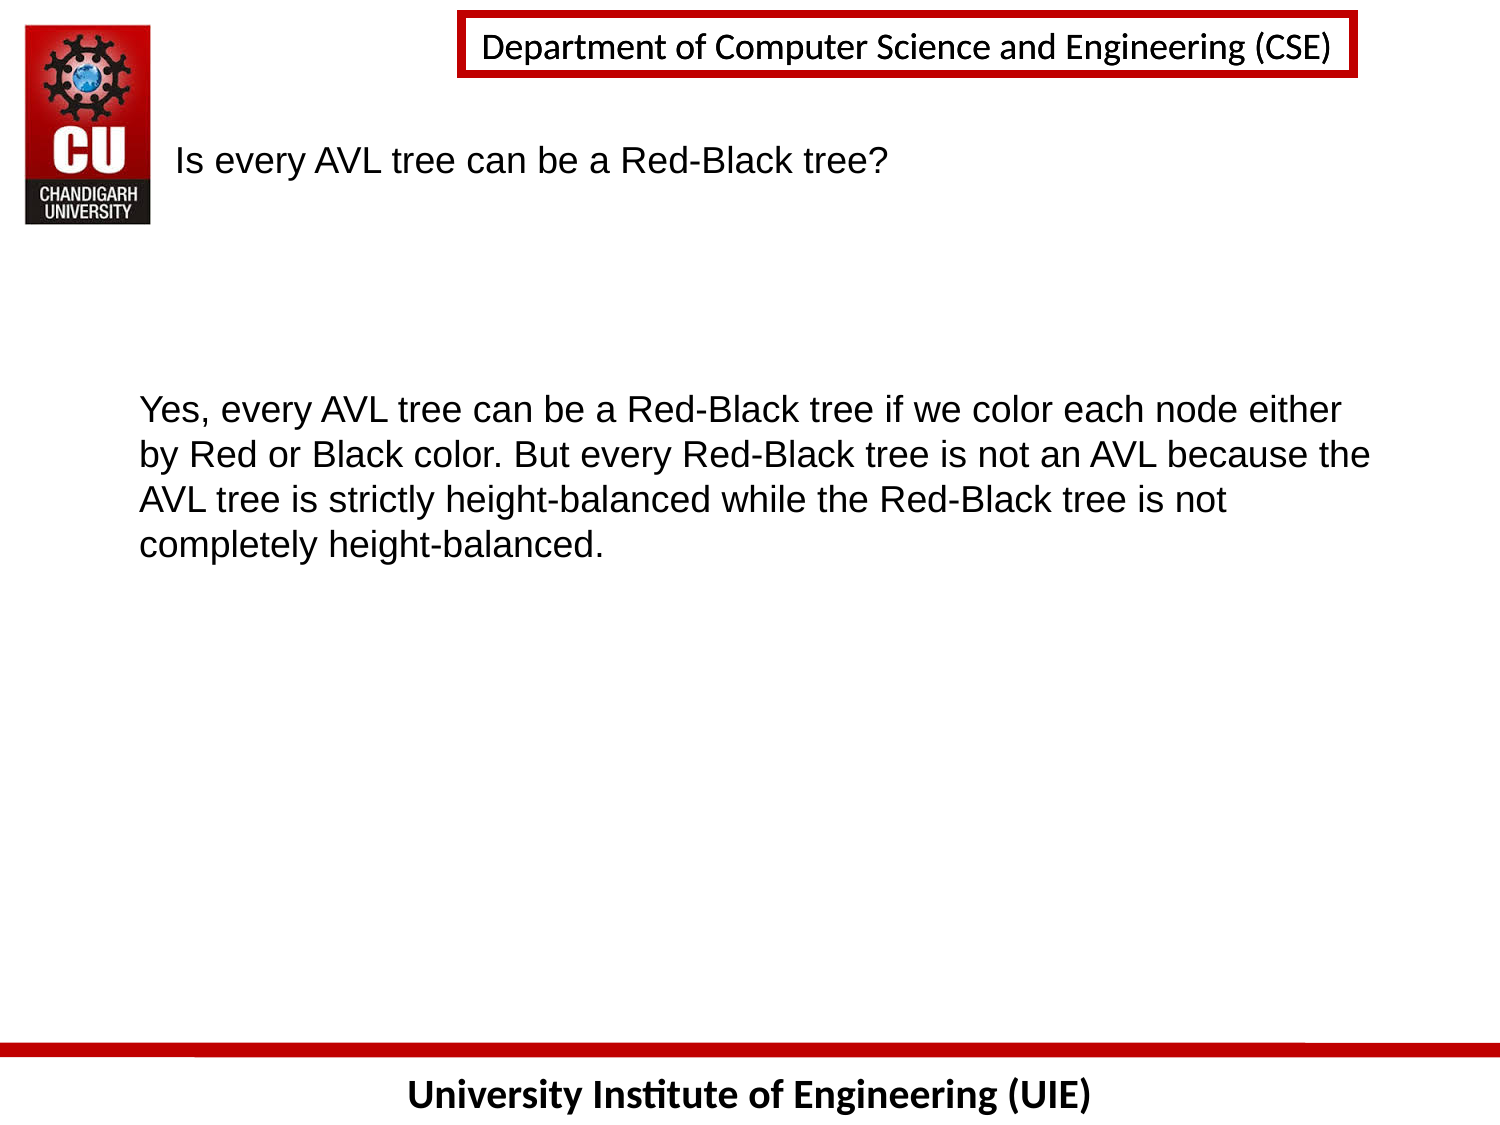

# Is every AVL tree can be a Red-Black tree?
Yes, every AVL tree can be a Red-Black tree if we color each node either by Red or Black color. But every Red-Black tree is not an AVL because the AVL tree is strictly height-balanced while the Red-Black tree is not completely height-balanced.
70